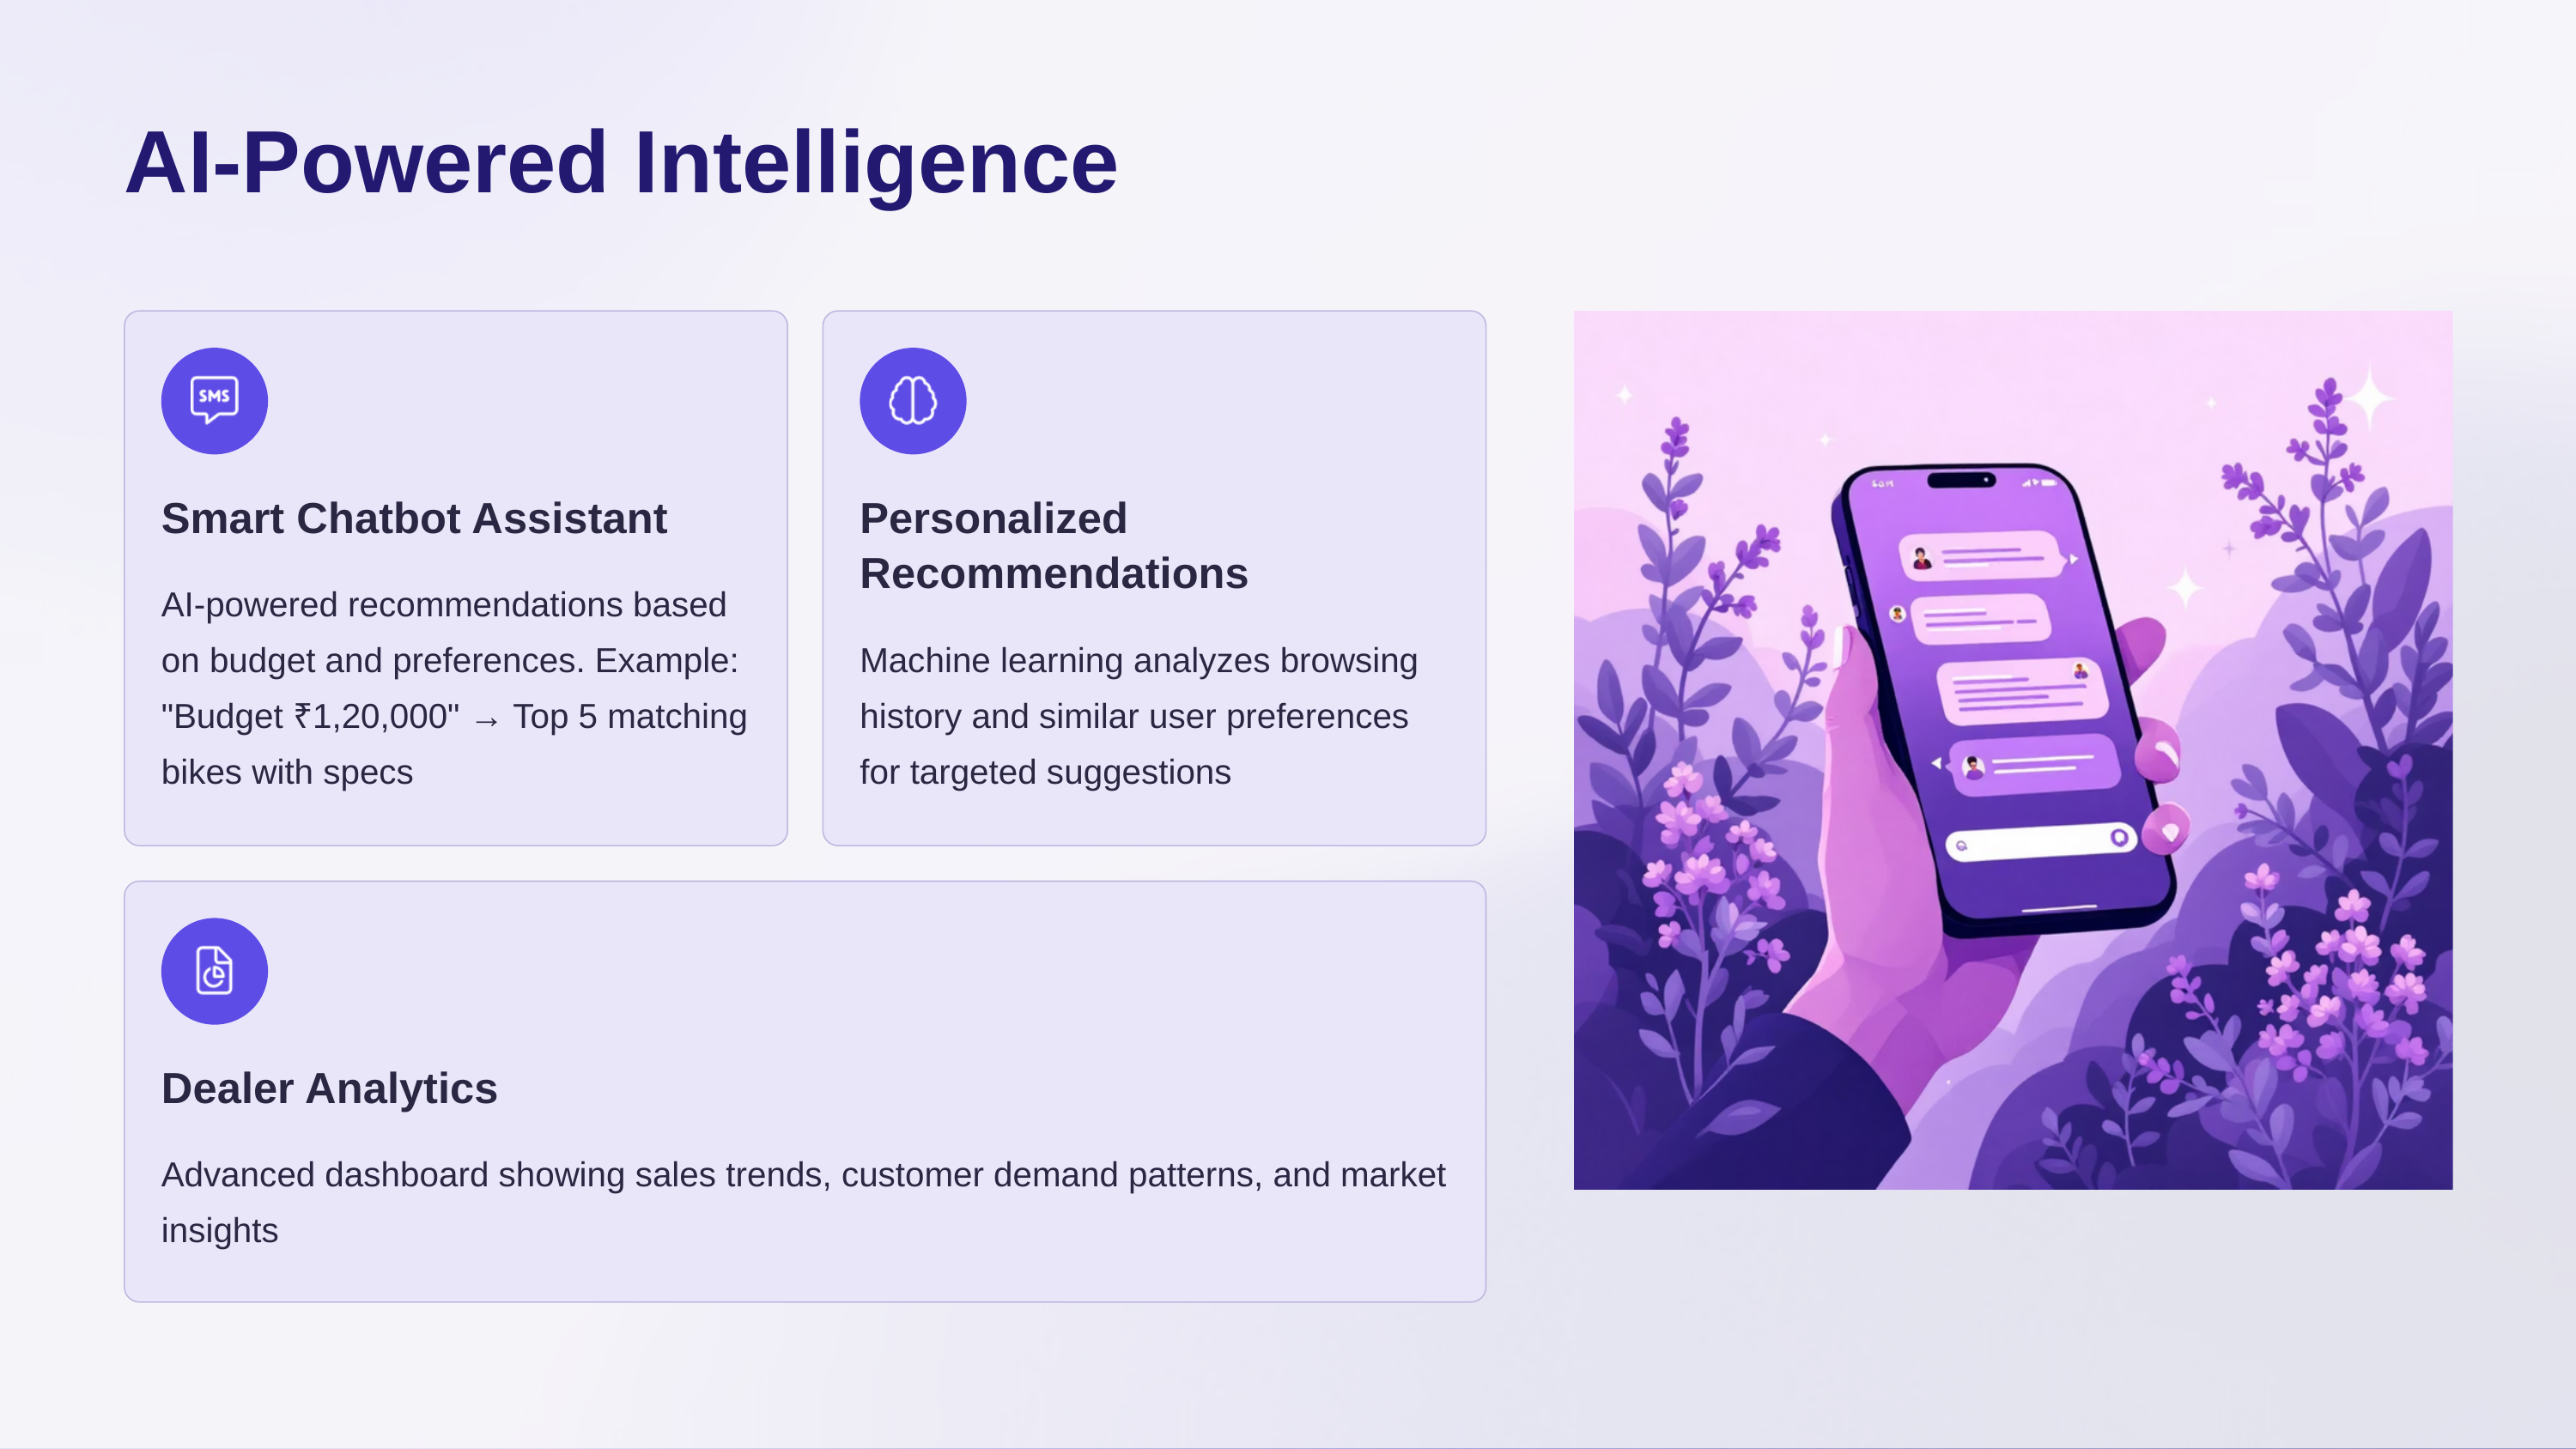

AI-Powered Intelligence

Smart Chatbot Assistant
Personalized Recommendations
AI-powered recommendations based on budget and preferences. Example: "Budget ₹1,20,000" → Top 5 matching bikes with specs
Machine learning analyzes browsing history and similar user preferences for targeted suggestions

Dealer Analytics
Advanced dashboard showing sales trends, customer demand patterns, and market insights